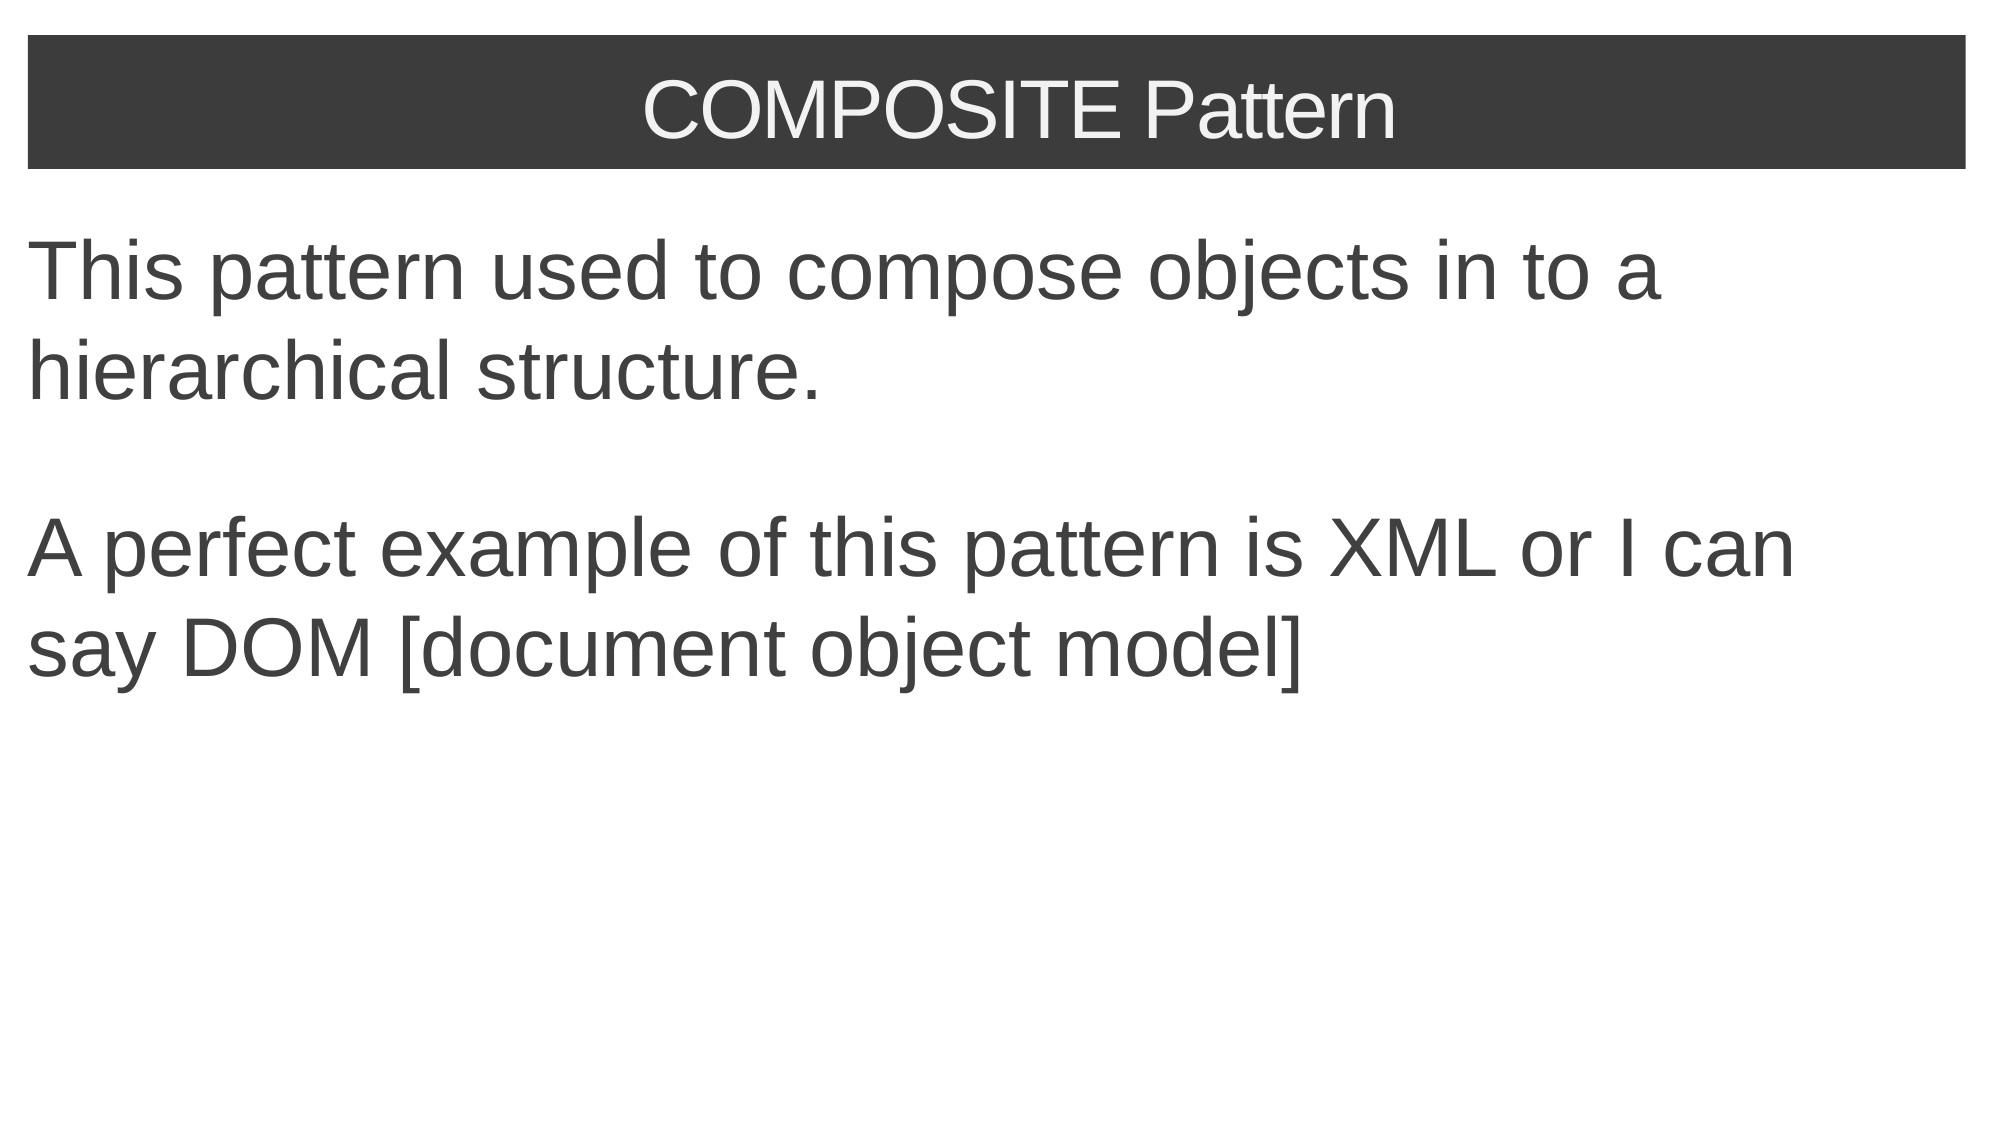

COMPOSITE Pattern
This pattern used to compose objects in to a hierarchical structure.
A perfect example of this pattern is XML or I can say DOM [document object model]